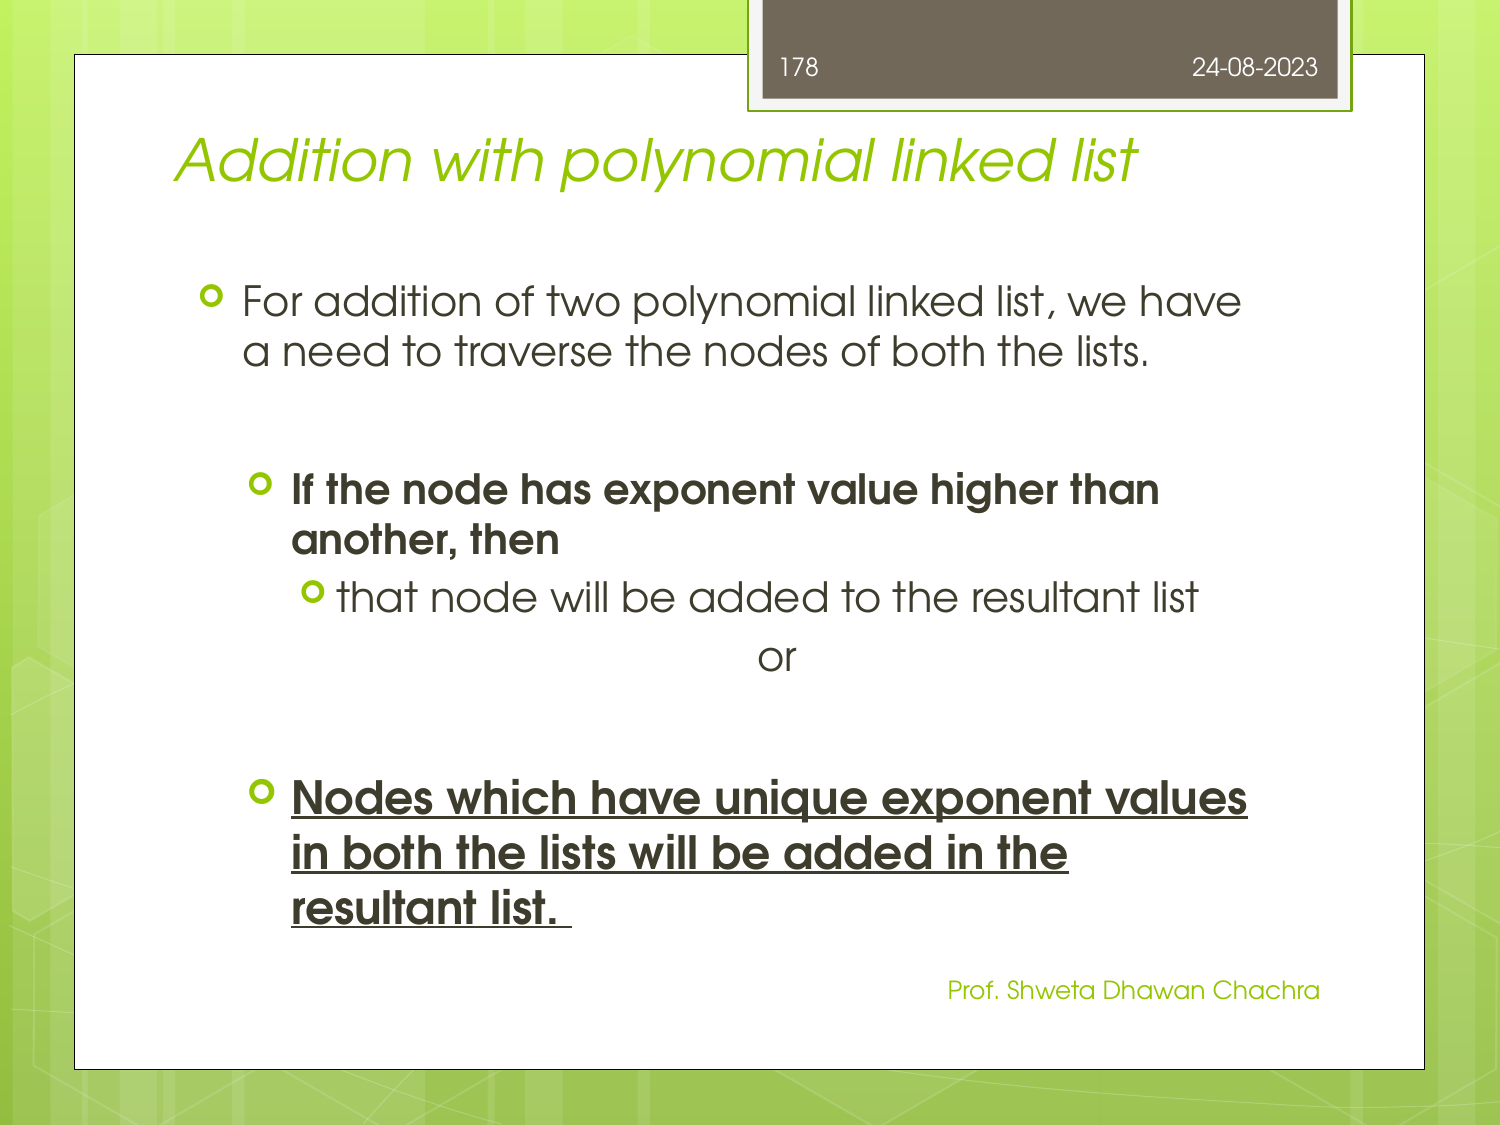

178
24-08-2023
# Addition with polynomial linked list
For addition of two polynomial linked list, we have a need to traverse the nodes of both the lists.

If the node has exponent value higher than another, then
that node will be added to the resultant list
or

Nodes which have unique exponent values in both the lists will be added in the resultant list.
Prof. Shweta Dhawan Chachra